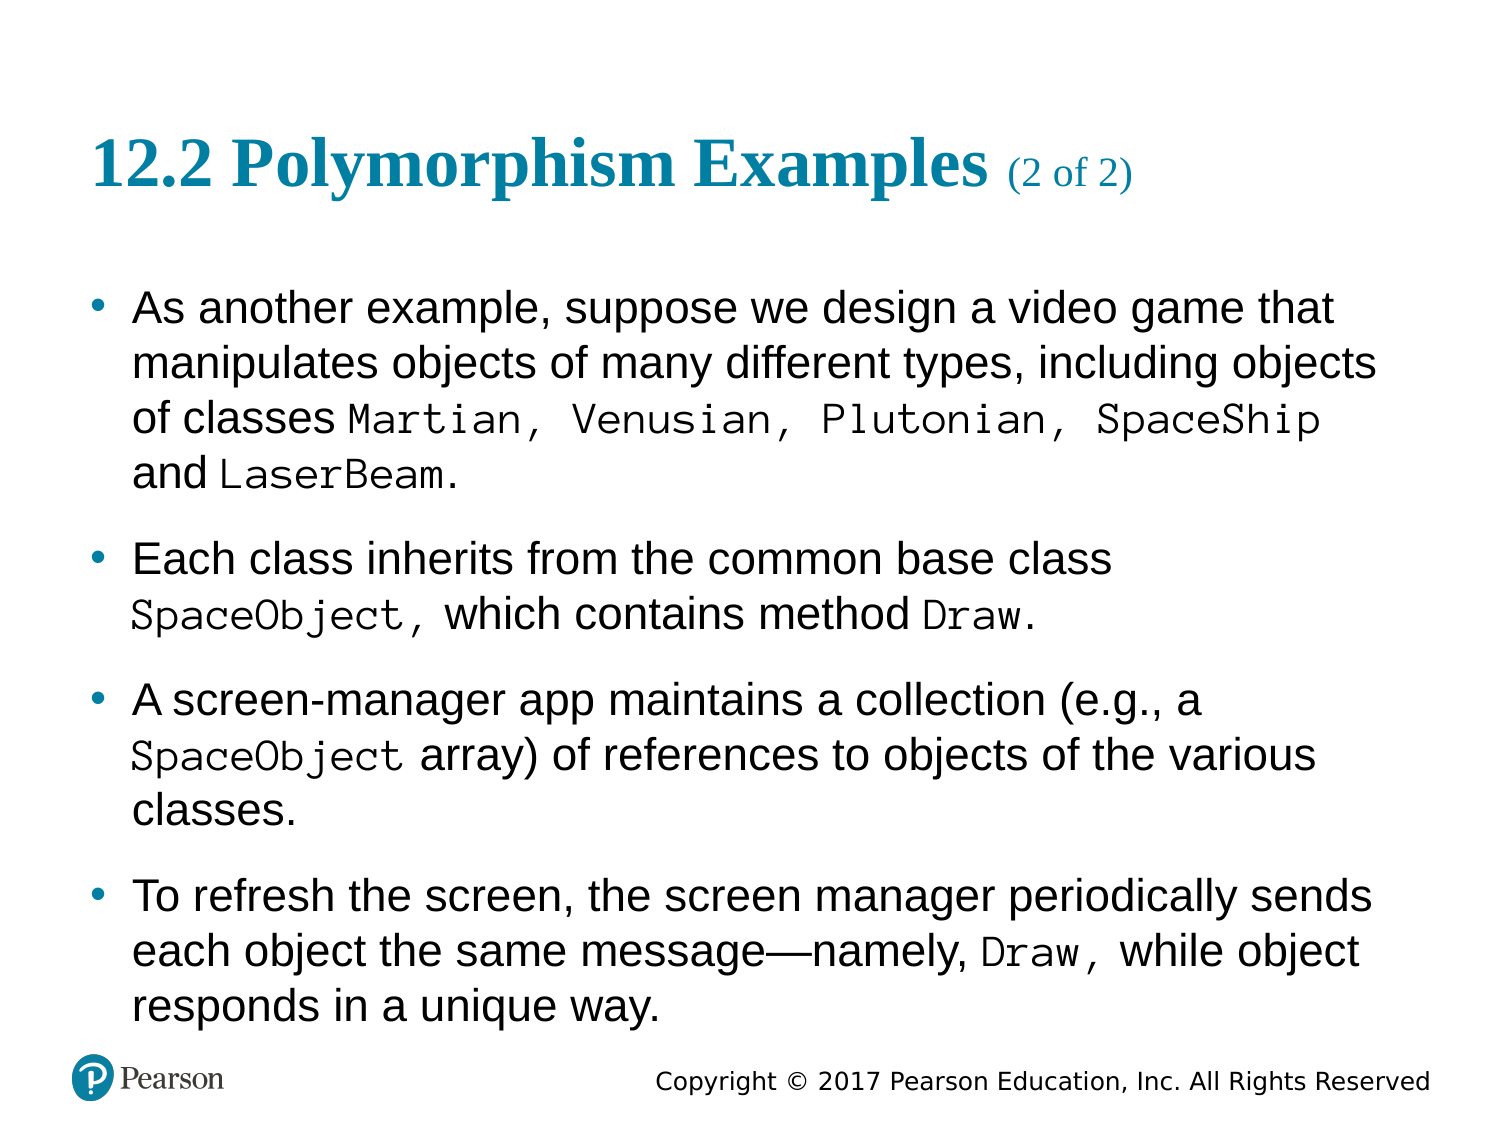

# 12.2 Polymorphism Examples (2 of 2)
As another example, suppose we design a video game that manipulates objects of many different types, including objects of classes Martian, Venusian, Plutonian, SpaceShip and La­serBeam.
Each class inherits from the common base class SpaceObject, which contains method Draw.
A screen-manager app maintains a collection (e.g., a SpaceObject array) of references to objects of the various classes.
To refresh the screen, the screen manager periodically sends each object the same message—namely, Draw, while object responds in a unique way.